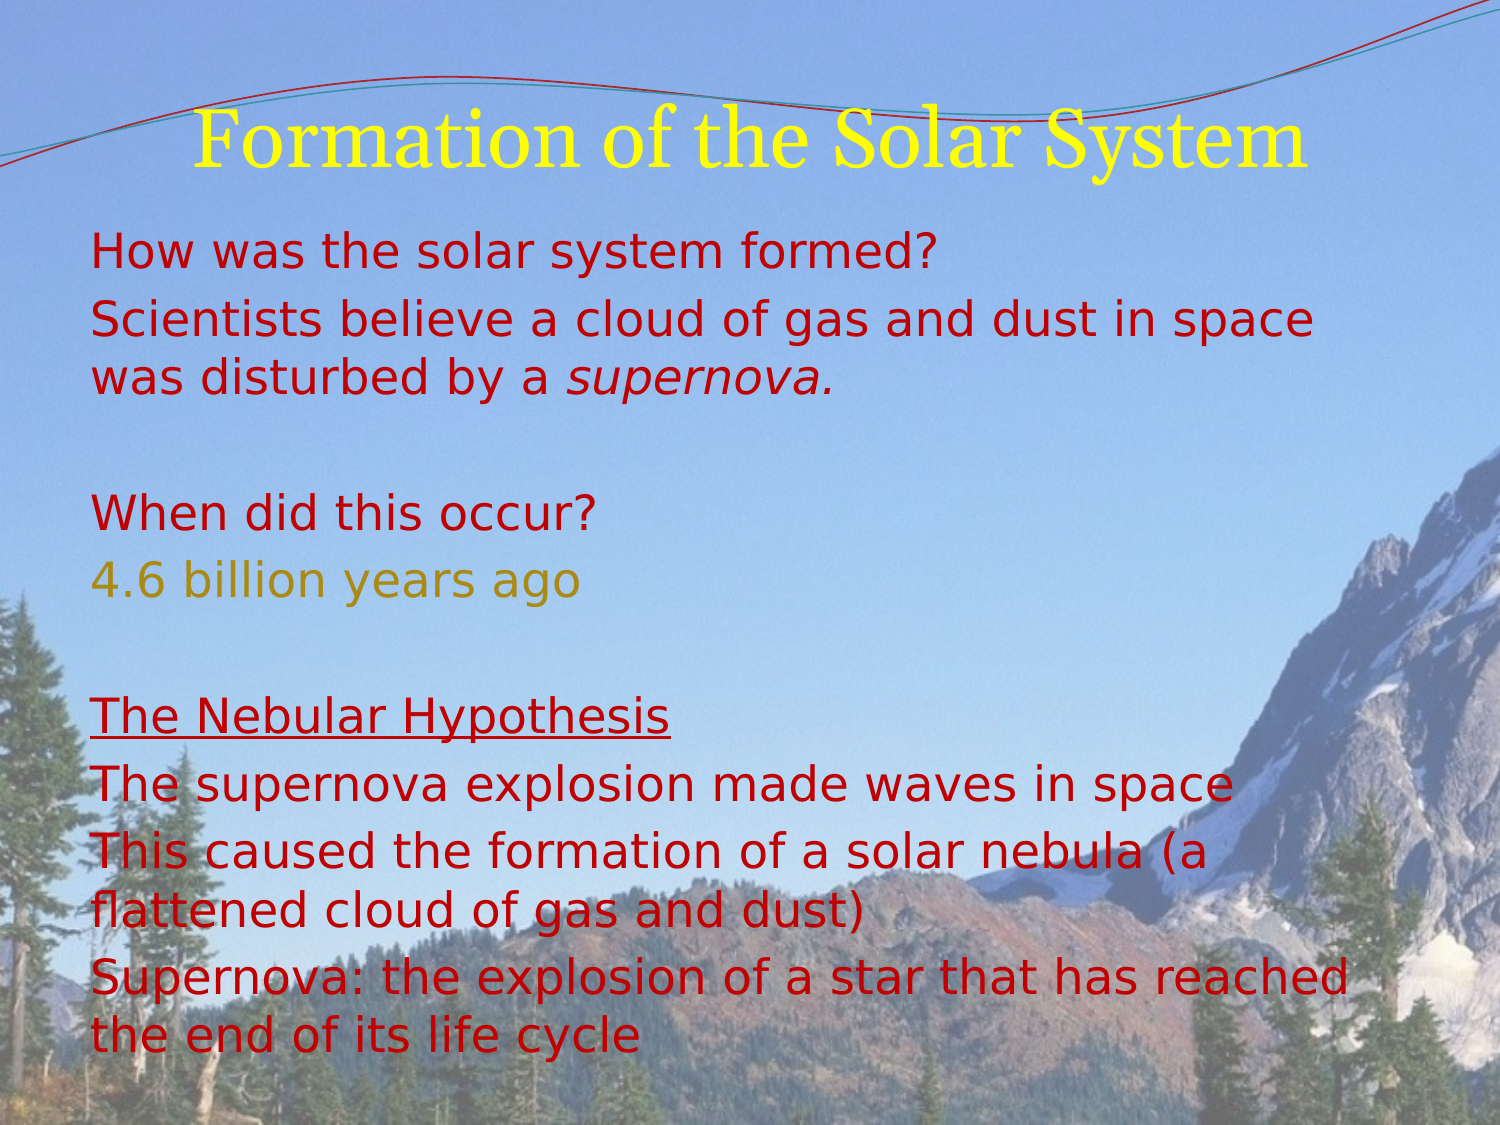

# Formation of the Solar System
How was the solar system formed?
Scientists believe a cloud of gas and dust in space was disturbed by a supernova.

When did this occur?
4.6 billion years ago

The Nebular Hypothesis
The supernova explosion made waves in space
This caused the formation of a solar nebula (a flattened cloud of gas and dust)
Supernova: the explosion of a star that has reached the end of its life cycle